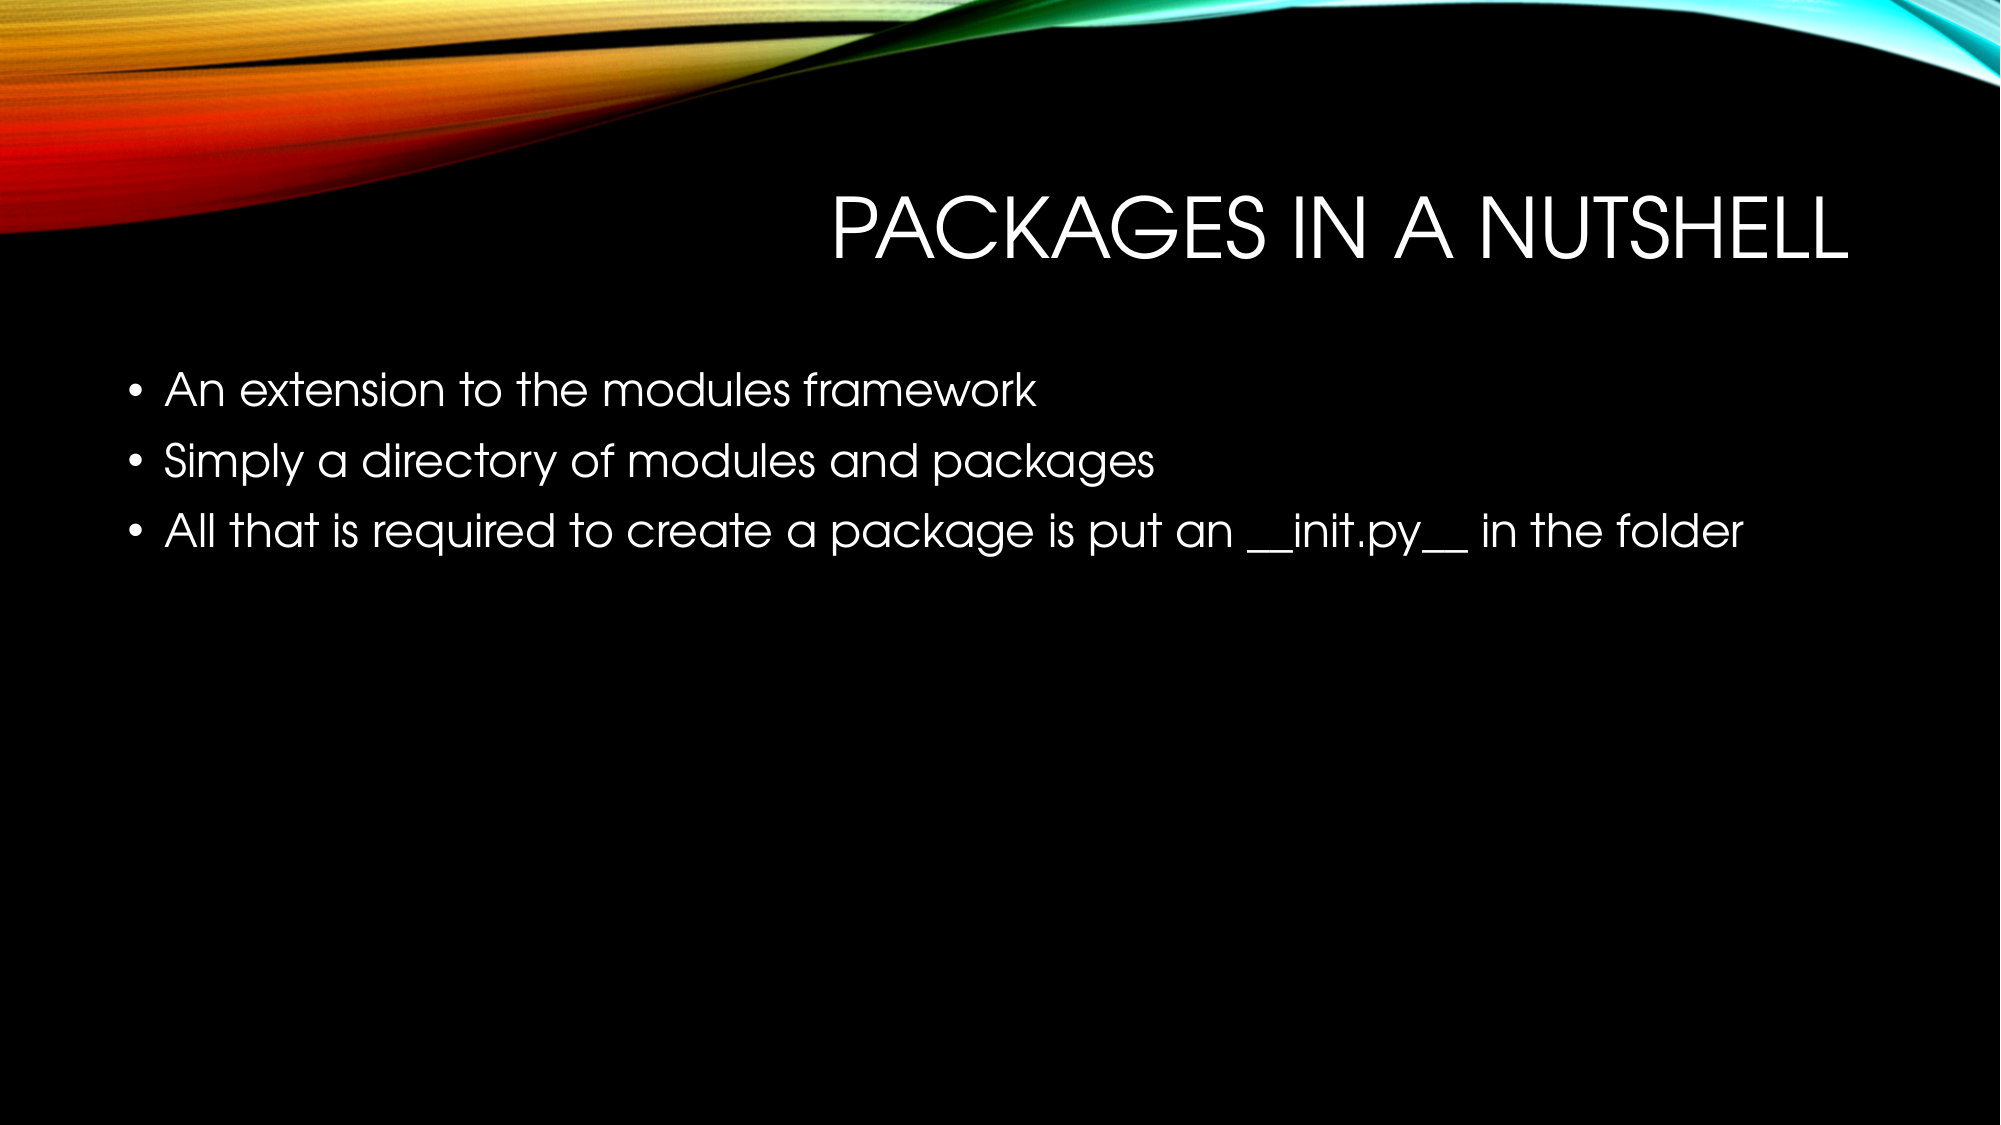

Packages in a nutshell
An extension to the modules framework
Simply a directory of modules and packages
All that is required to create a package is put an __init.py__ in the folder